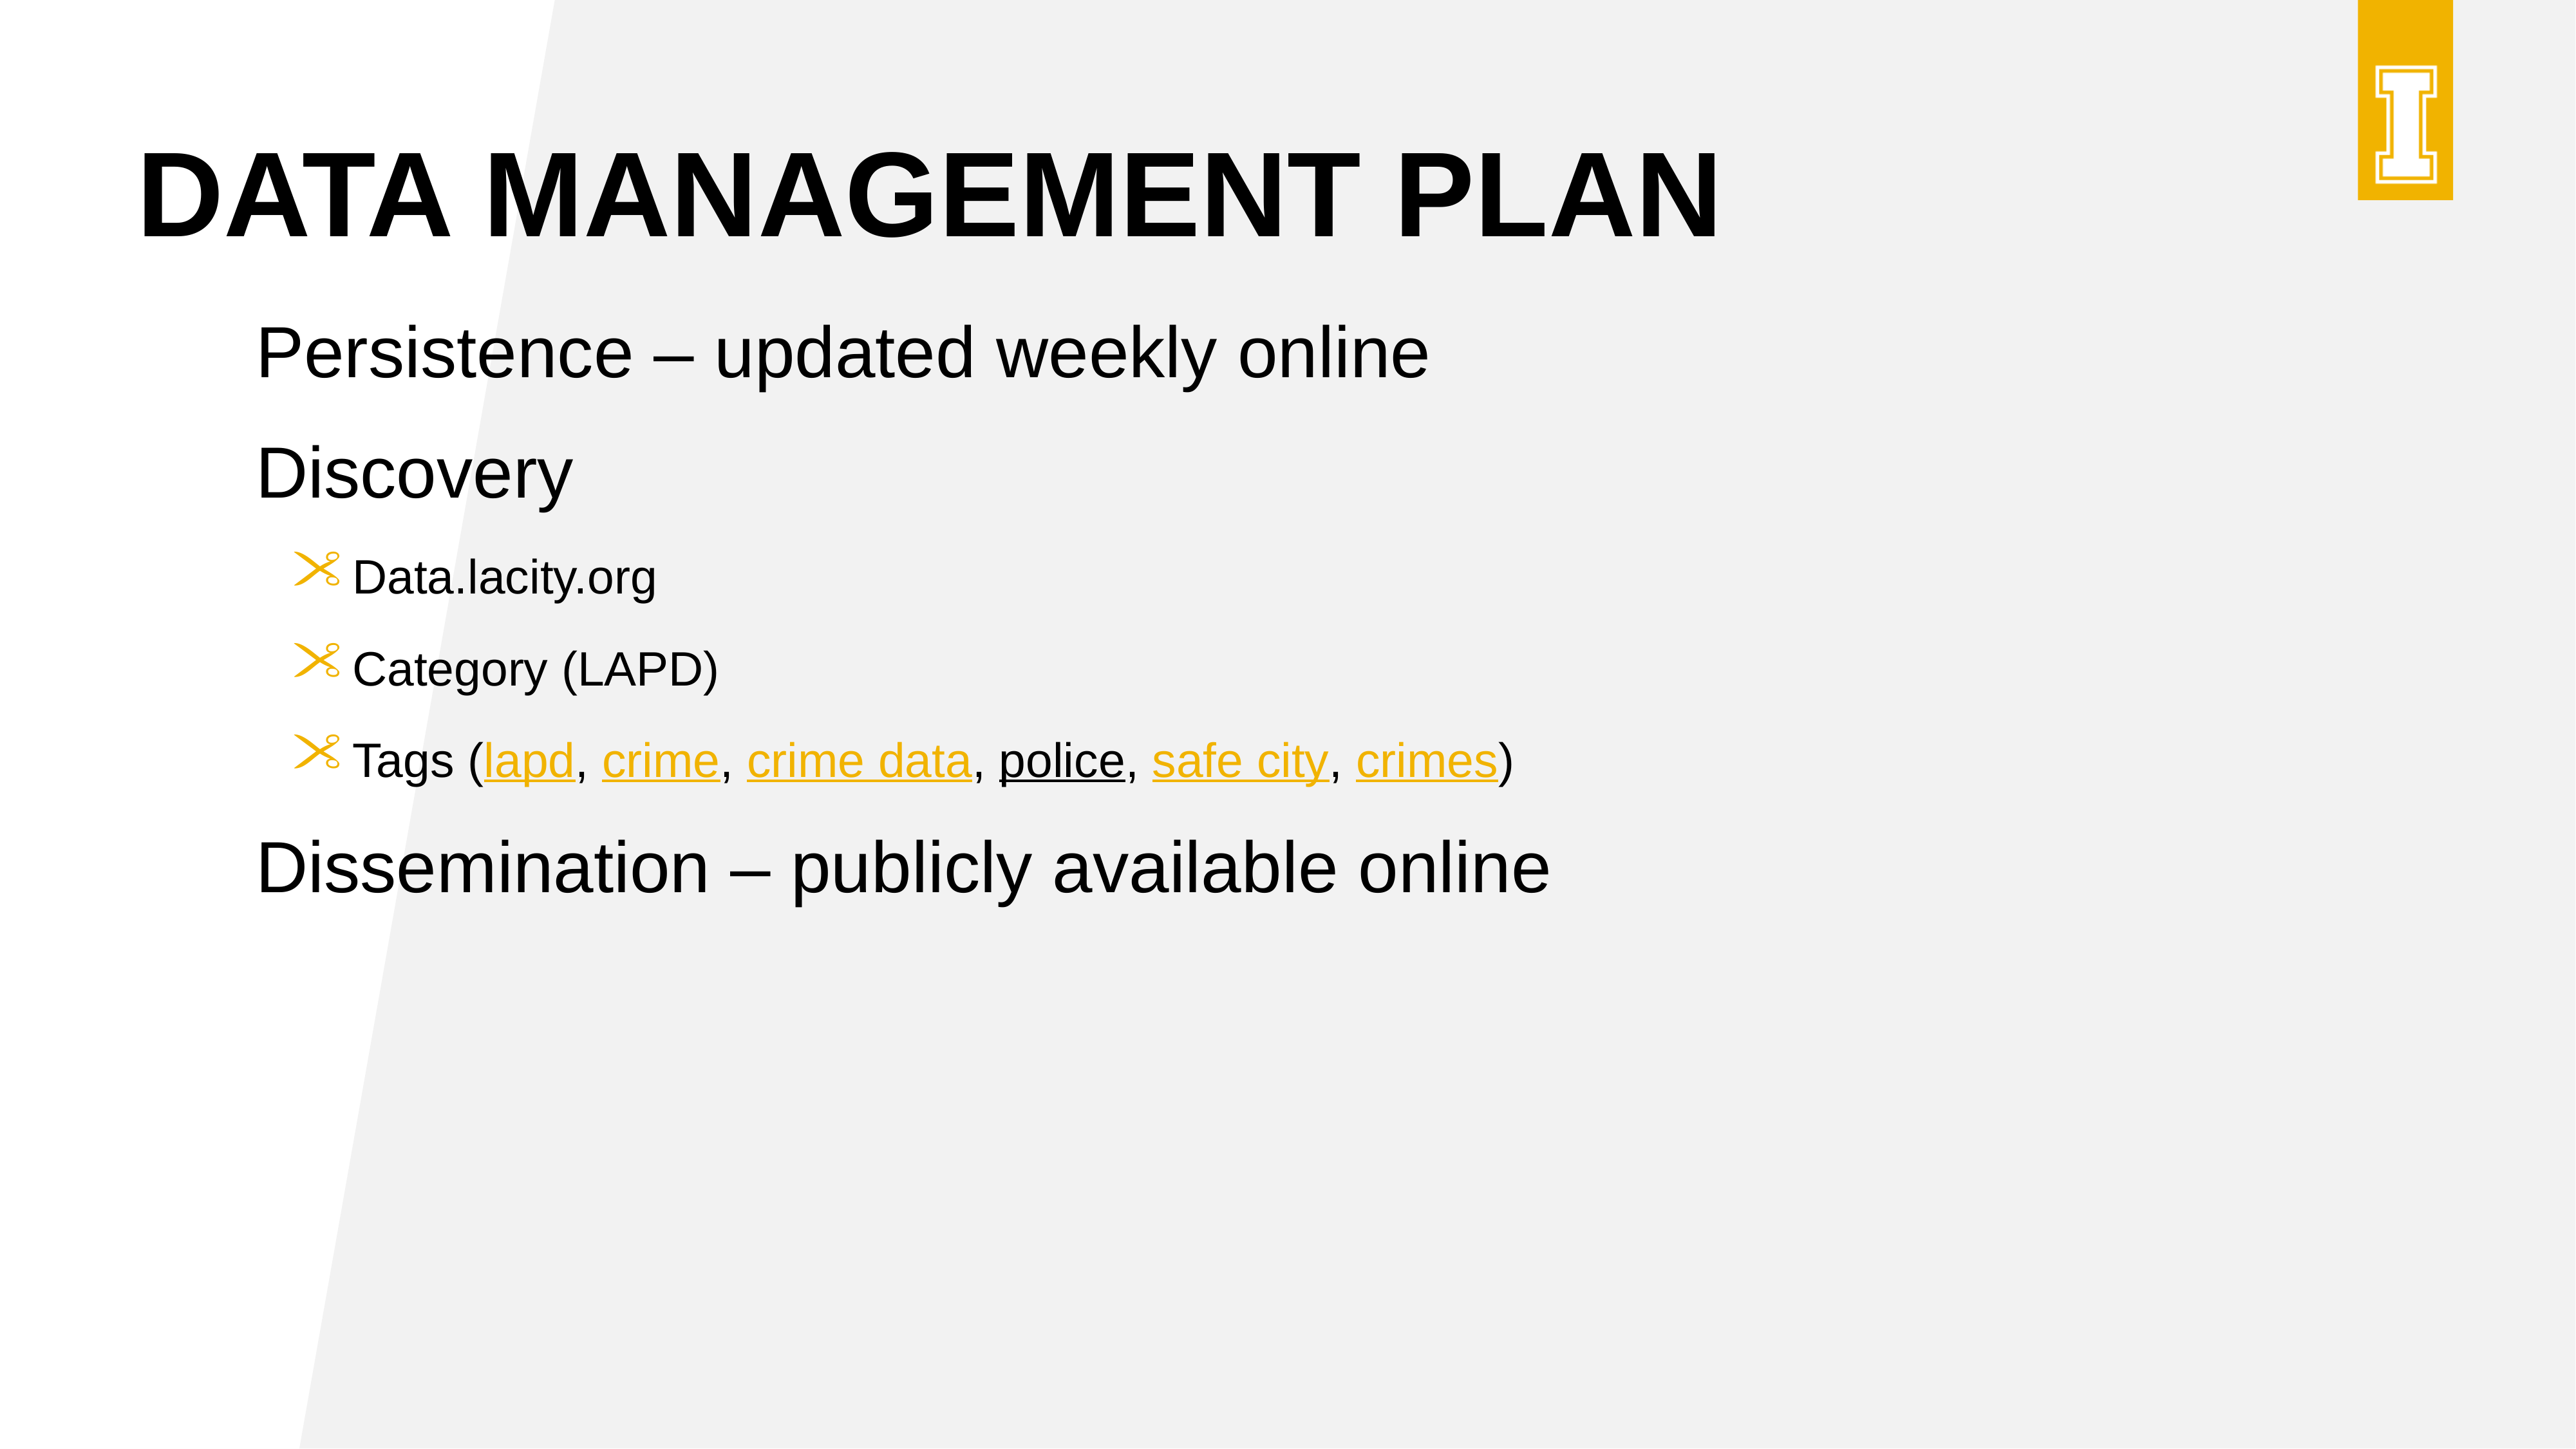

# Data management plan
Persistence – updated weekly online
Discovery
Data.lacity.org
Category (LAPD)
Tags (lapd, crime, crime data, police, safe city, crimes)
Dissemination – publicly available online